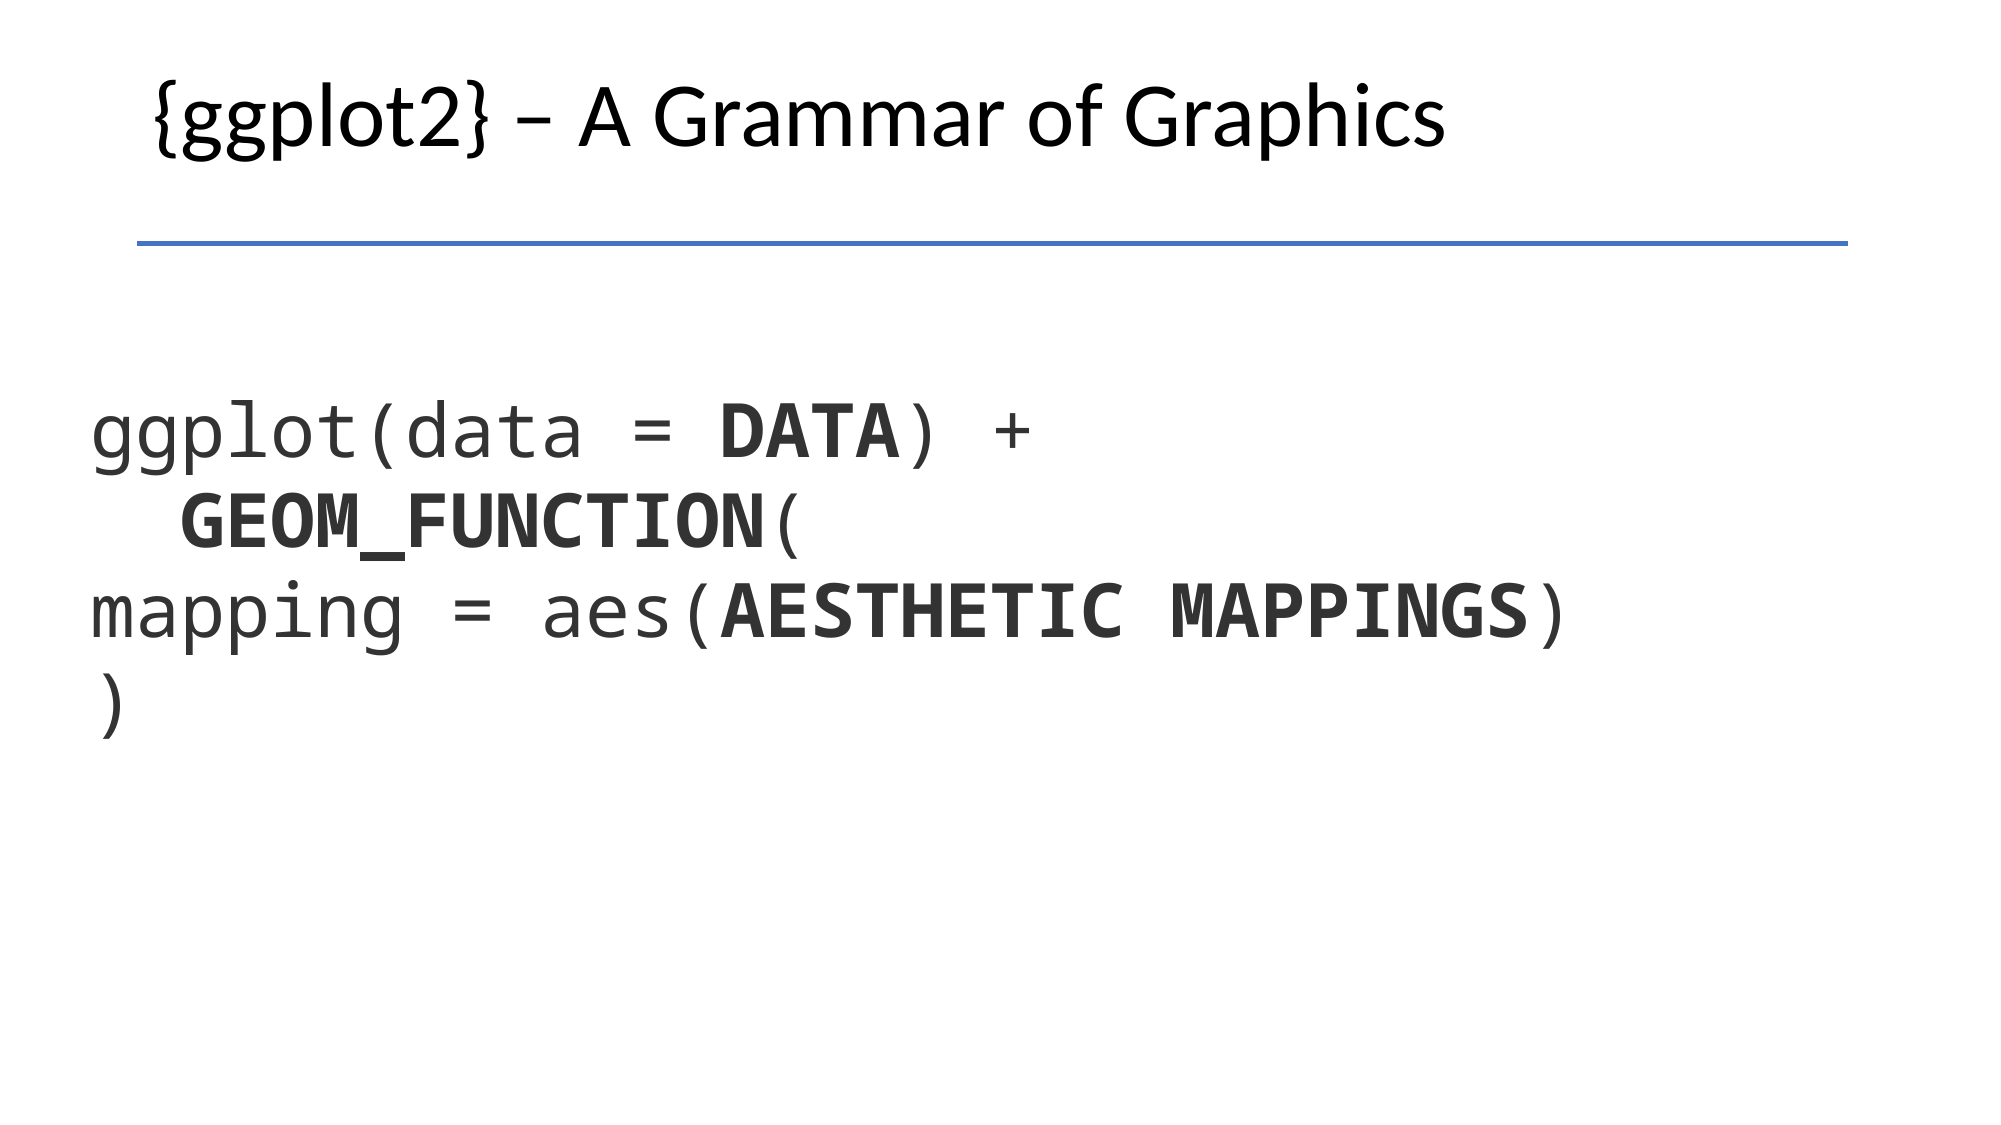

{ggplot2} – A Grammar of Graphics
ggplot(data = DATA) +
  GEOM_FUNCTION(
mapping = aes(AESTHETIC MAPPINGS)
)